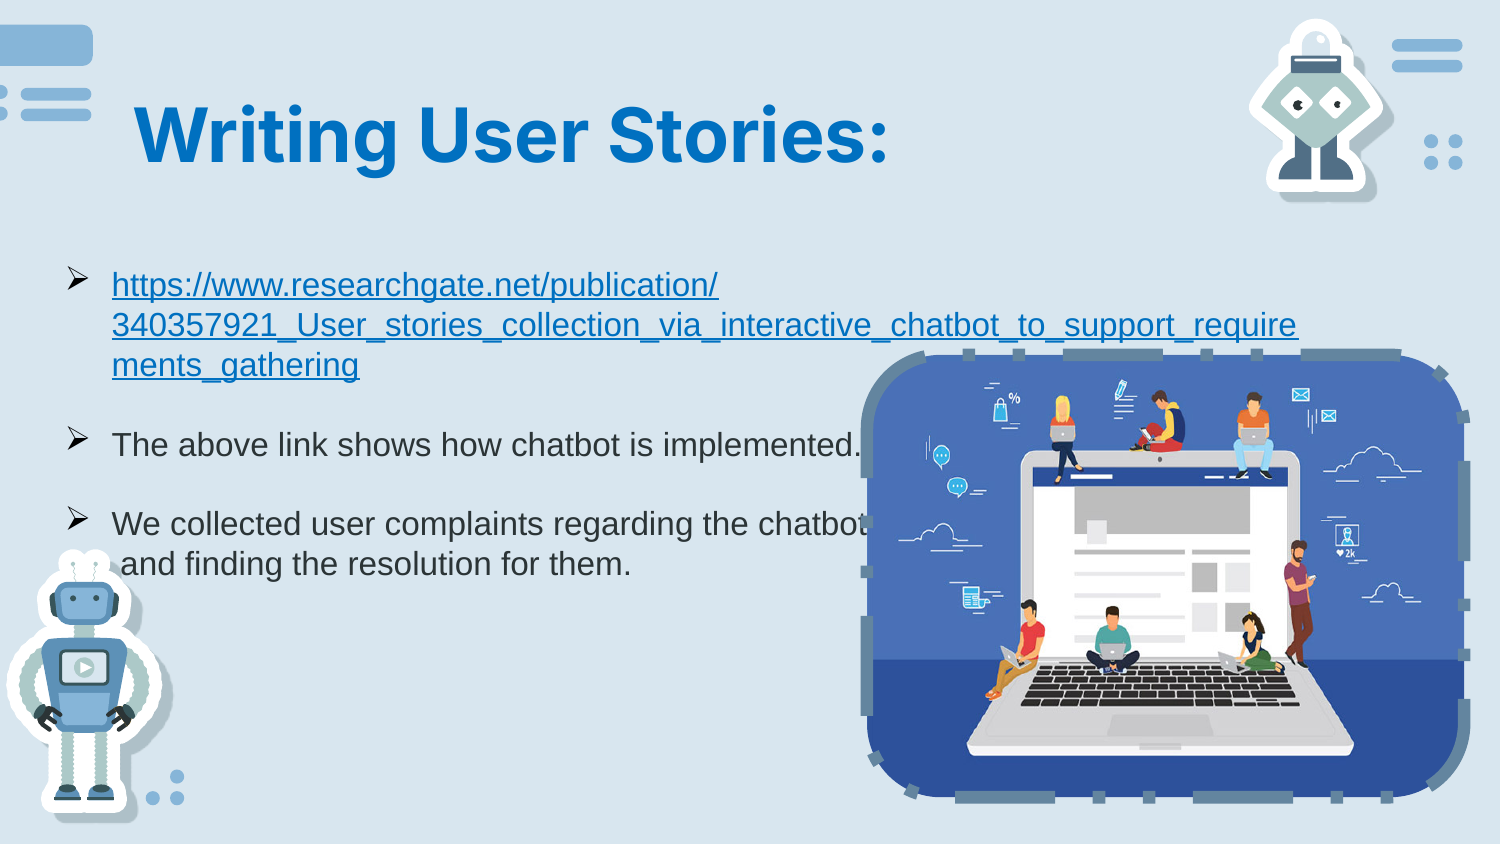

# Writing User Stories:

https://www.researchgate.net/publication/340357921_User_stories_collection_via_interactive_chatbot_to_support_requirements_gathering

The above link shows how chatbot is implemented.

We collected user complaints regarding the chatbots
      and finding the resolution for them.